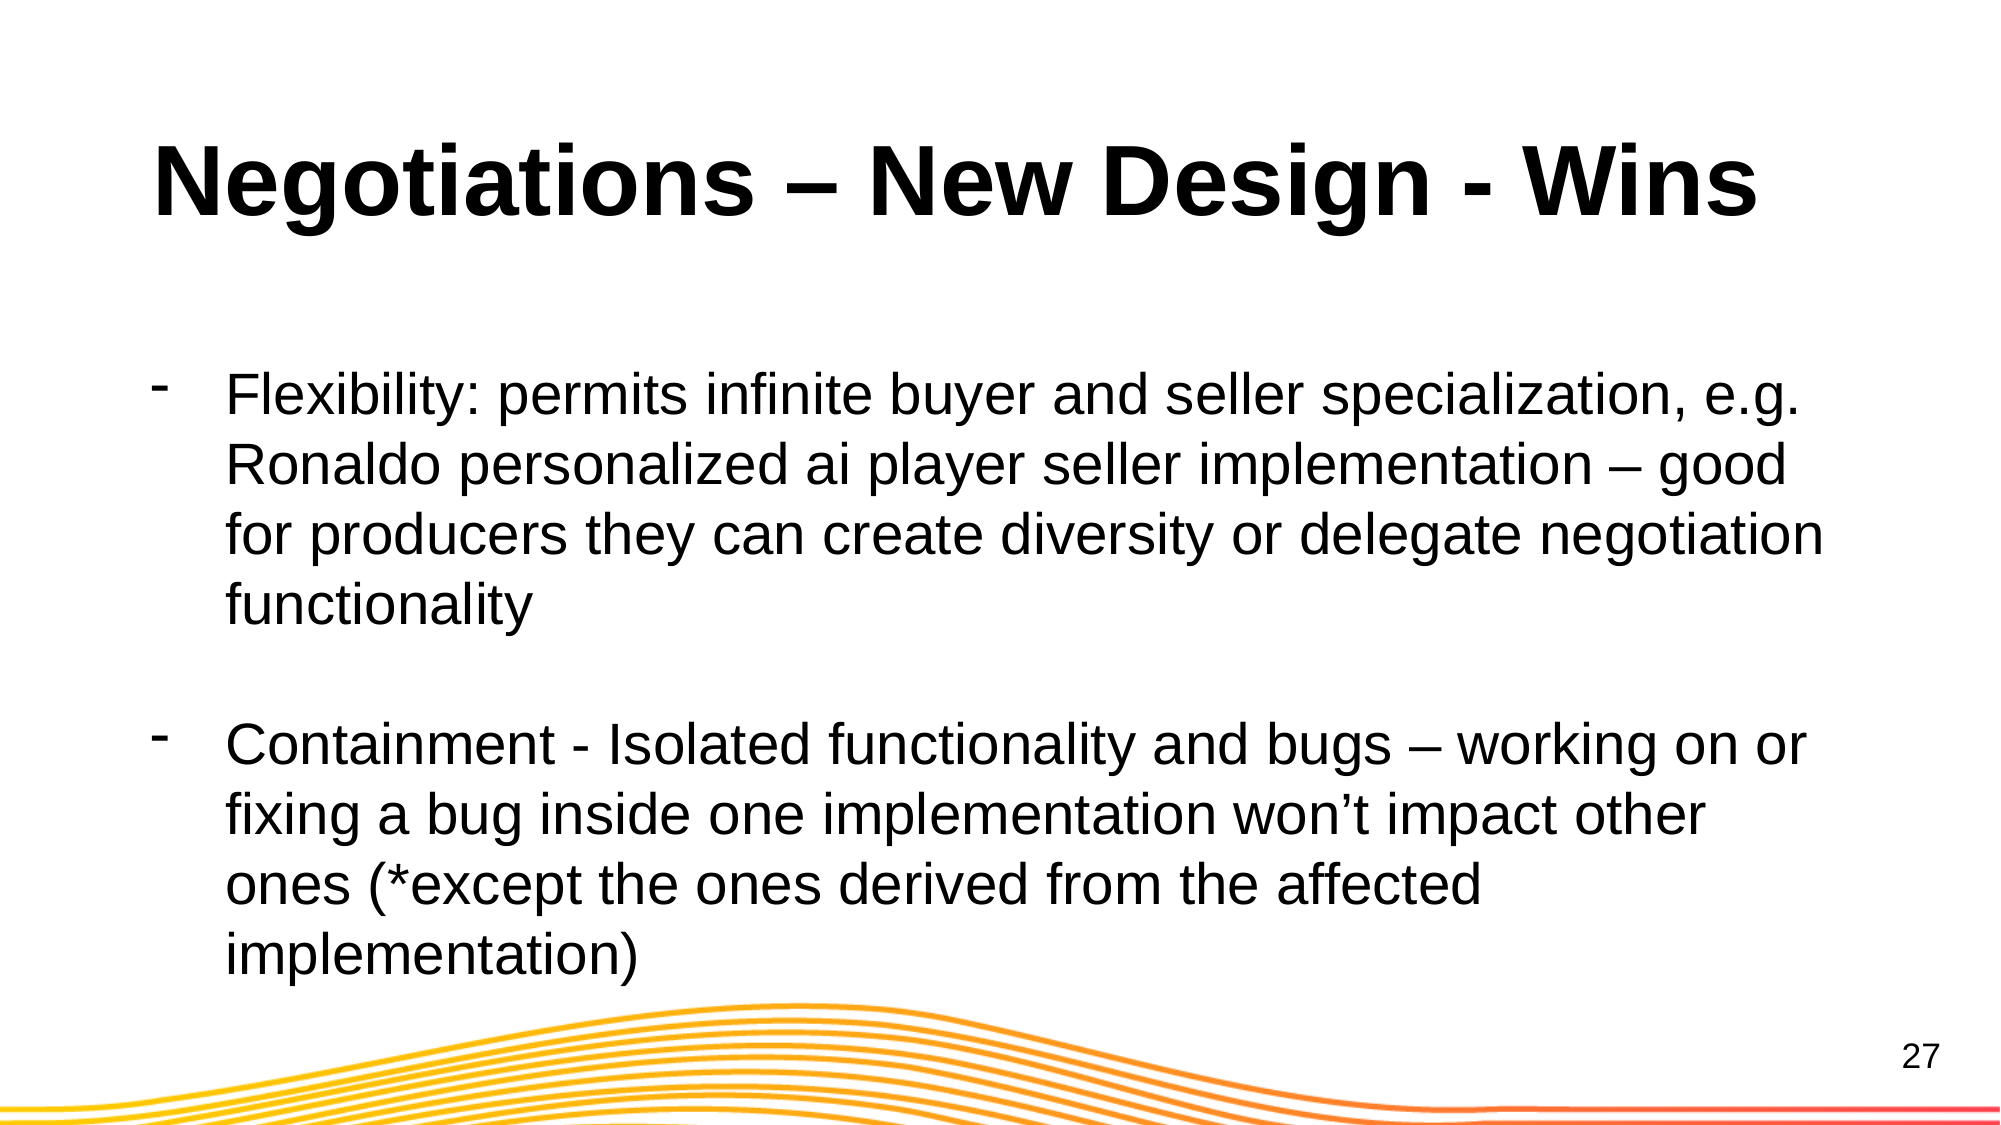

Negotiations – New Design - Wins

Flexibility: permits infinite buyer and seller specialization, e.g. Ronaldo personalized ai player seller implementation – good for producers they can create diversity or delegate negotiation functionality

Containment - Isolated functionality and bugs – working on or fixing a bug inside one implementation won’t impact other ones (*except the ones derived from the affected implementation)

27